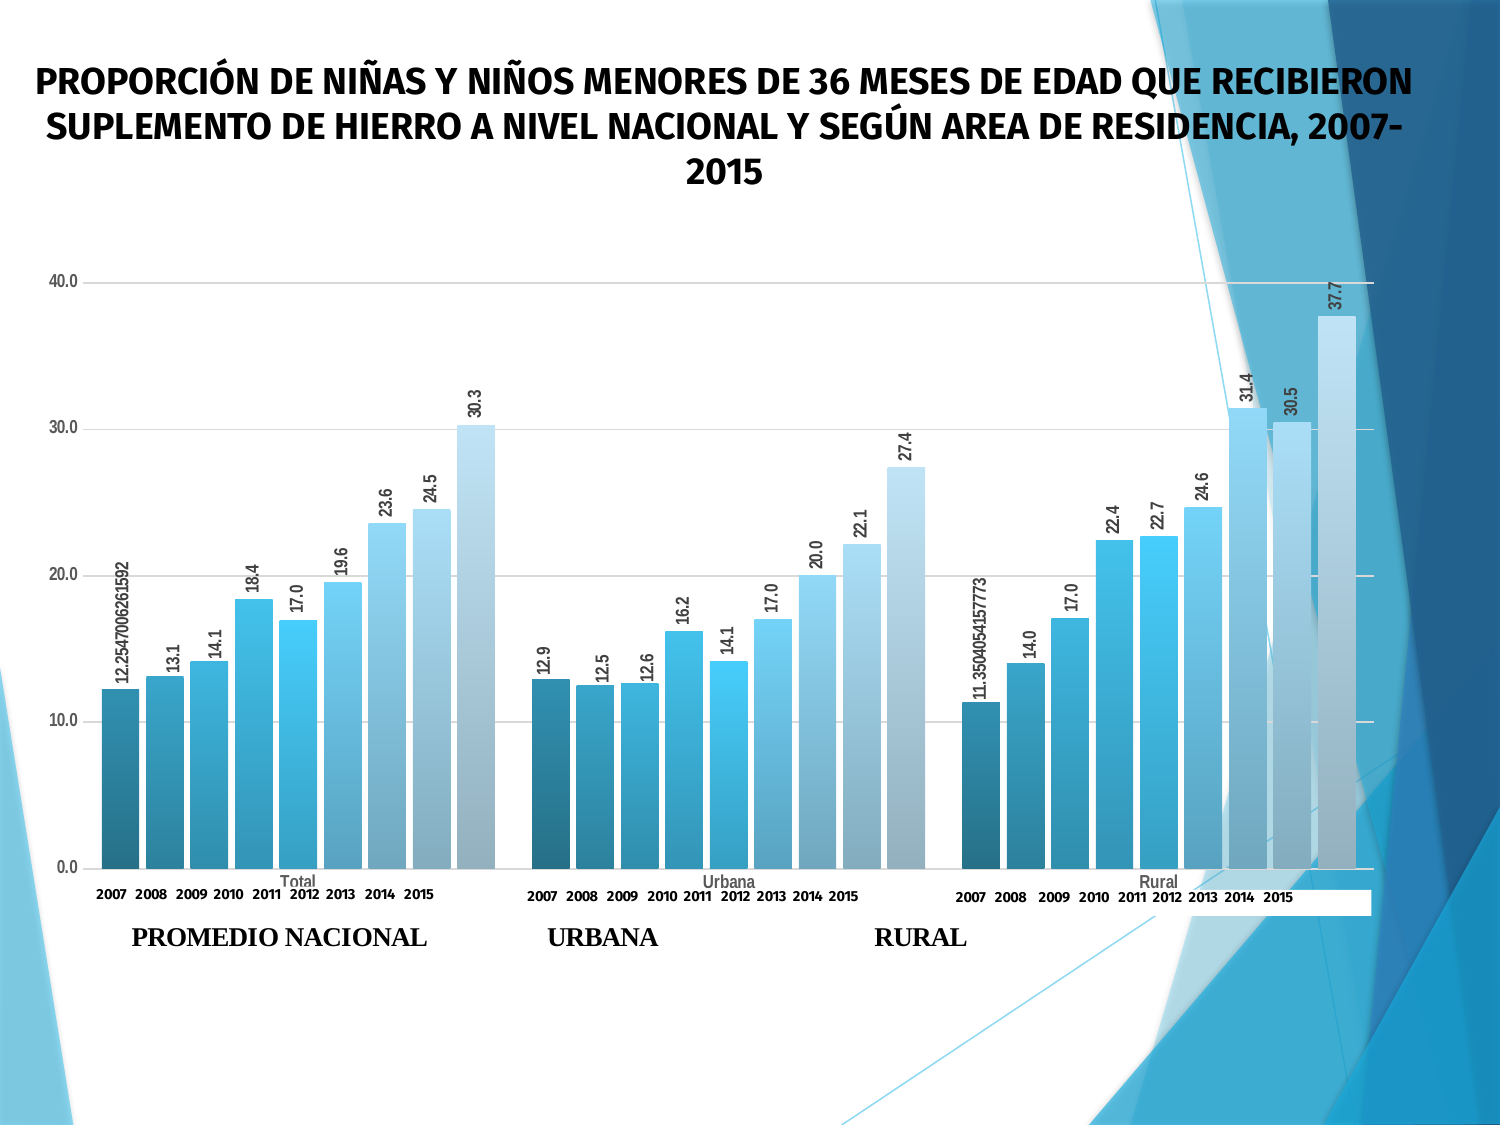

PROPORCIÓN DE NIÑAS Y NIÑOS MENORES DE 36 MESES DE EDAD QUE RECIBIERON SUPLEMENTO DE HIERRO A NIVEL NACIONAL Y SEGÚN AREA DE RESIDENCIA, 2007-2015

### Chart

| Category | 2007 | 2008 | 2009 | 2010 | 2011 | 2012 | 2013 | 2014 | 2015 |
|---|---|---|---|---|---|---|---|---|---|
| Total | 12.254700626159153 | 13.098822042417302 | 14.125285893139527 | 18.397501330887263 | 16.975752705985787 | 19.55 | 23.589345839476415 | 24.505617751573226 | 30.3 |
| Urbana | 12.9 | 12.538000983917414 | 12.61116167158847 | 16.19630286883587 | 14.13891242568912 | 17.04 | 20.001562140015235 | 22.11757826723502 | 27.4 |
| Rural | 11.35040541577733 | 14.026341976864057 | 17.049961380529904 | 22.386066828928936 | 22.656728972166597 | 24.63 | 31.44212357708455 | 30.475378503592744 | 37.7 |